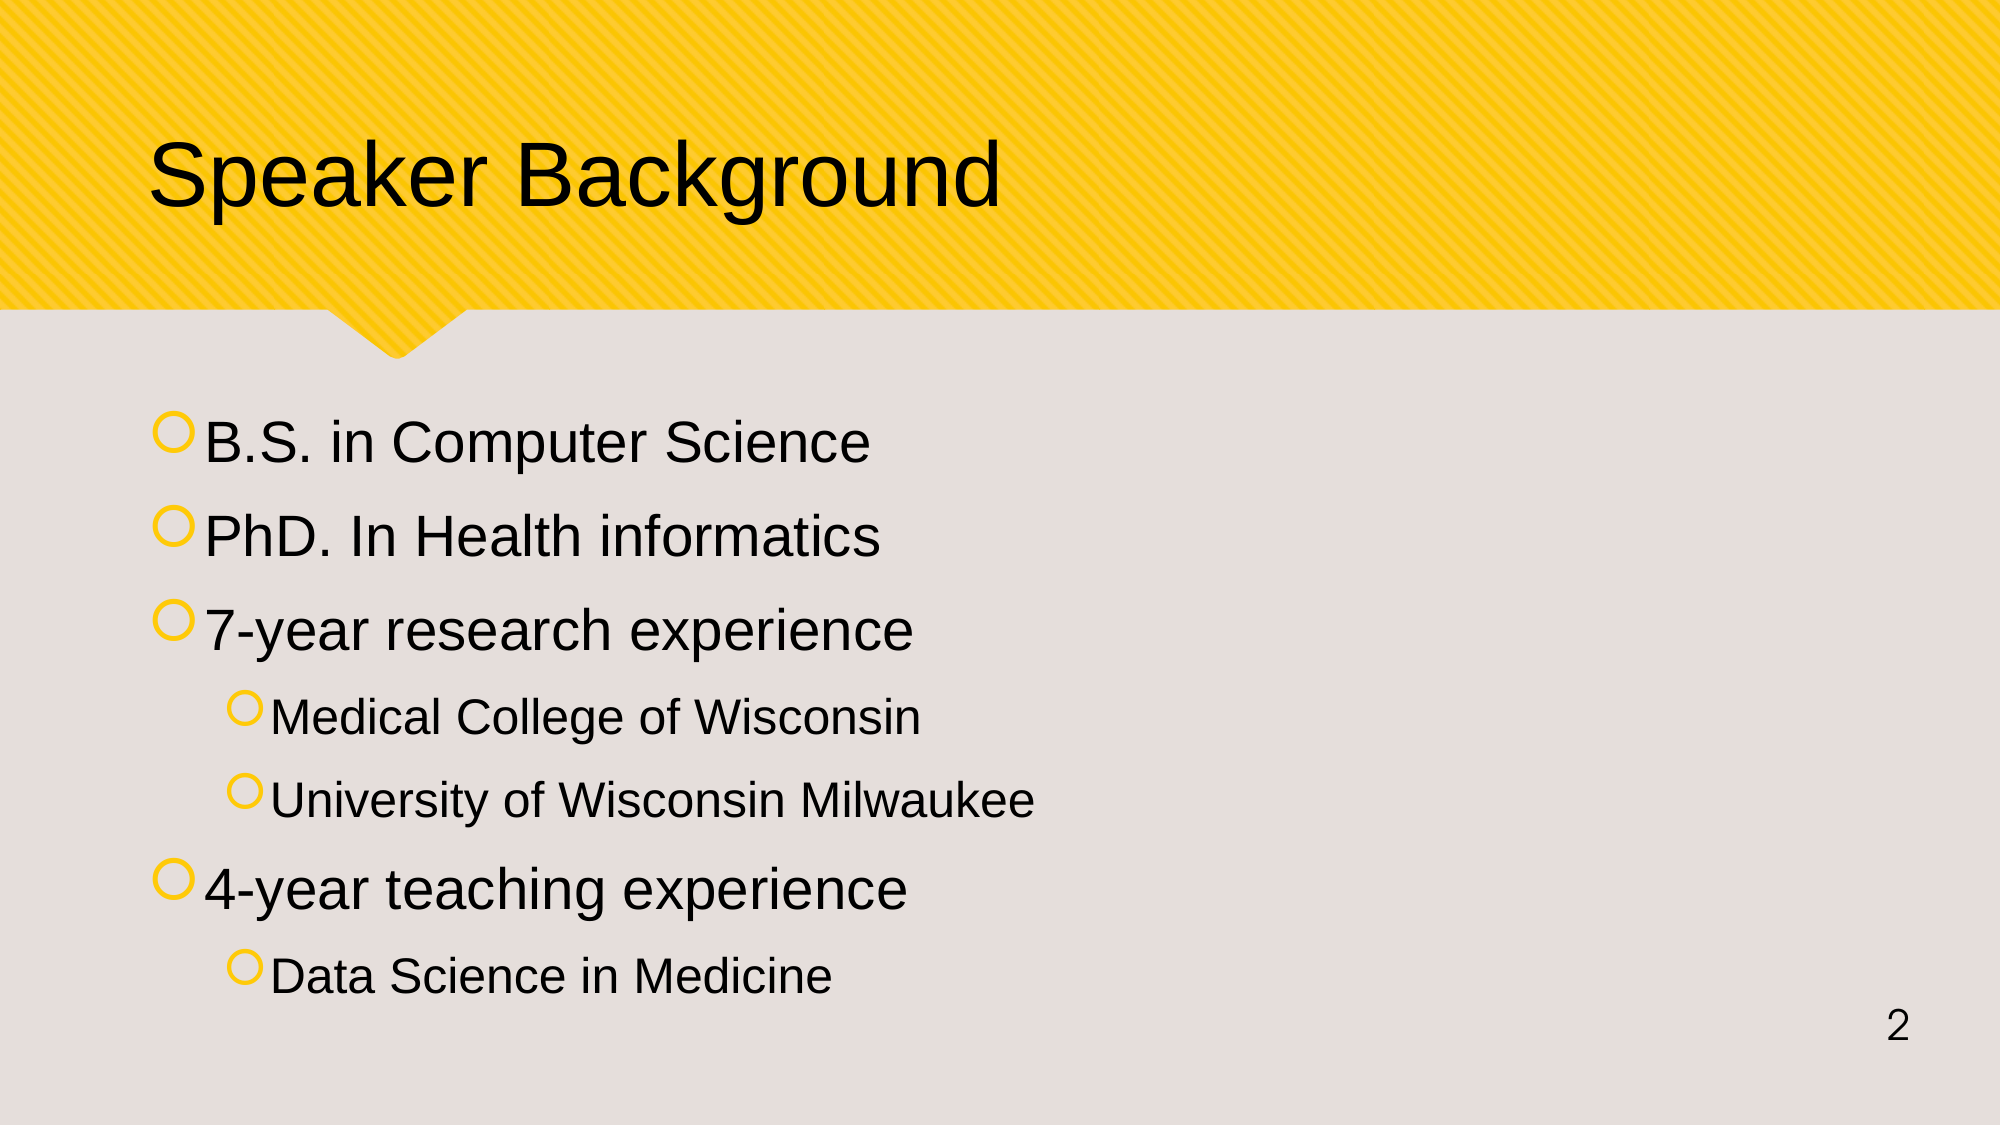

# Speaker Background
B.S. in Computer Science
PhD. In Health informatics
7-year research experience
Medical College of Wisconsin
University of Wisconsin Milwaukee
4-year teaching experience
Data Science in Medicine

2